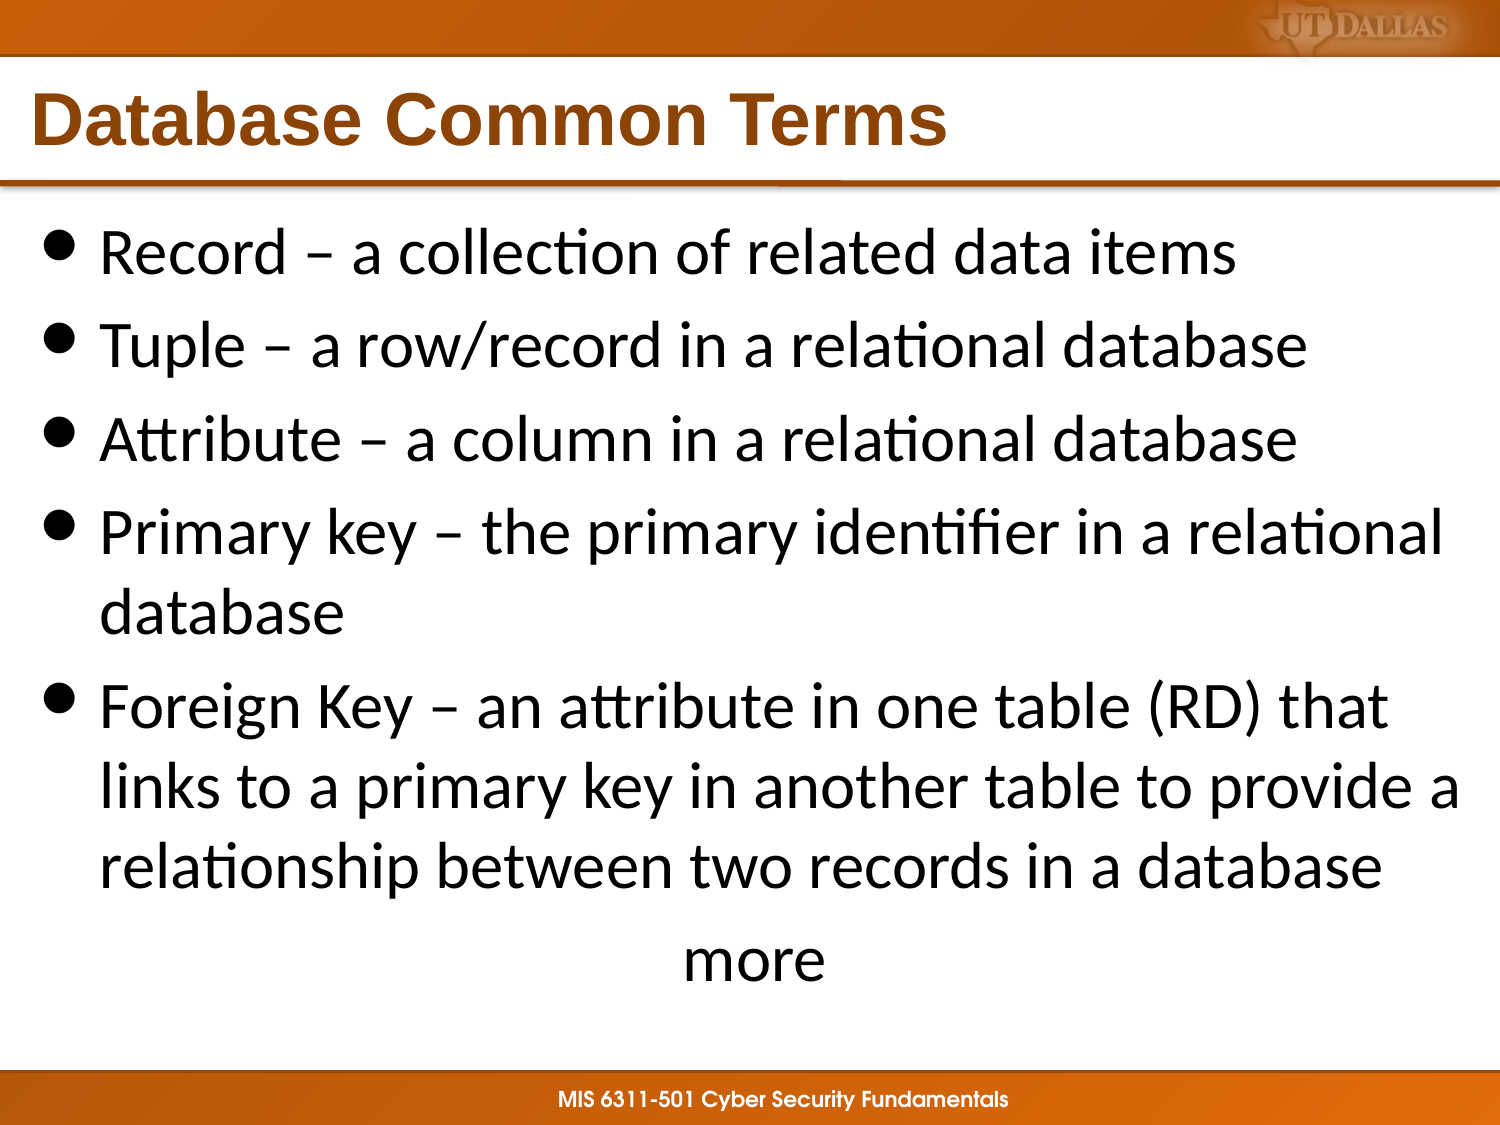

# Database Common Terms
Record – a collection of related data items
Tuple – a row/record in a relational database
Attribute – a column in a relational database
Primary key – the primary identifier in a relational database
Foreign Key – an attribute in one table (RD) that links to a primary key in another table to provide a relationship between two records in a database
more